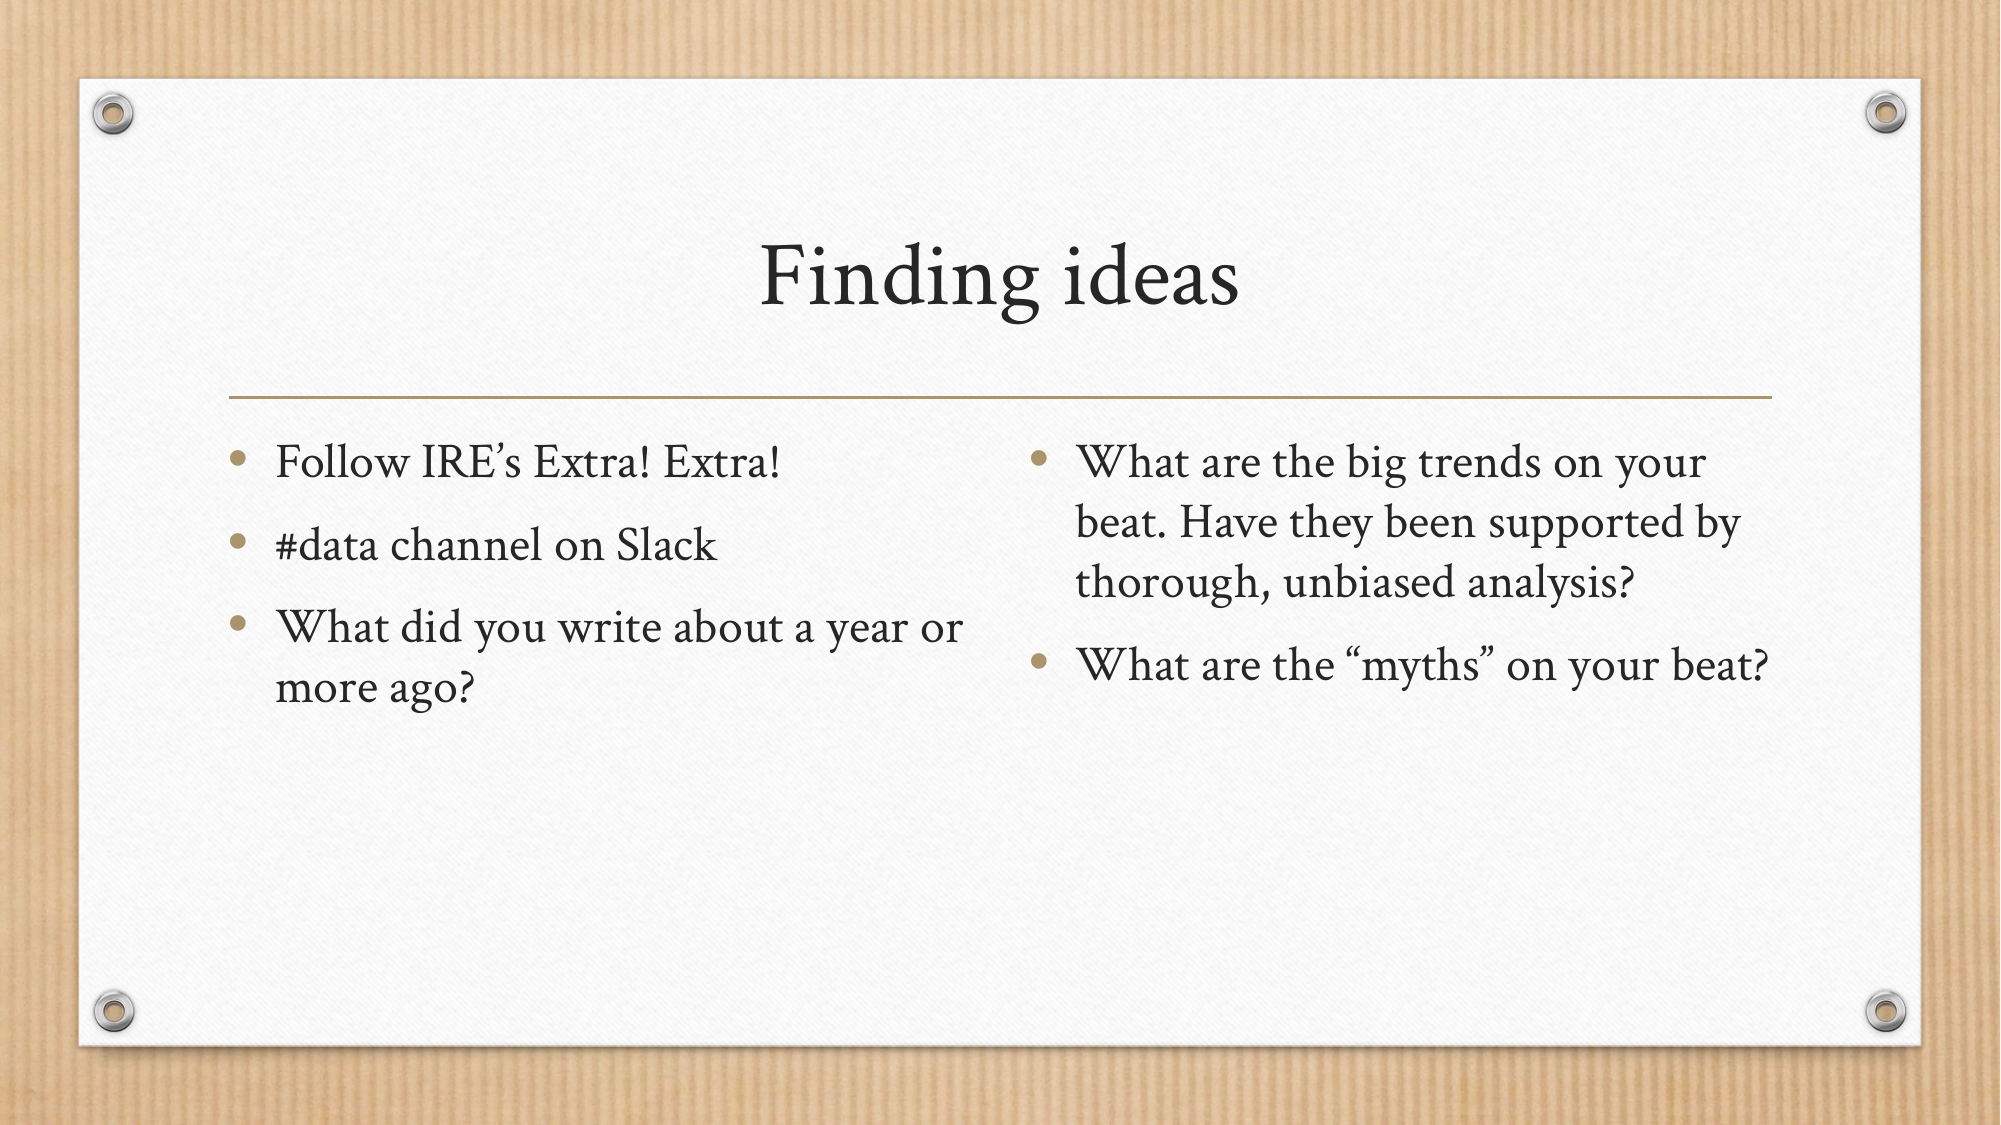

# Finding ideas
Follow IRE’s Extra! Extra!
#data channel on Slack
What did you write about a year or more ago?
What are the big trends on your beat. Have they been supported by thorough, unbiased analysis?
What are the “myths” on your beat?